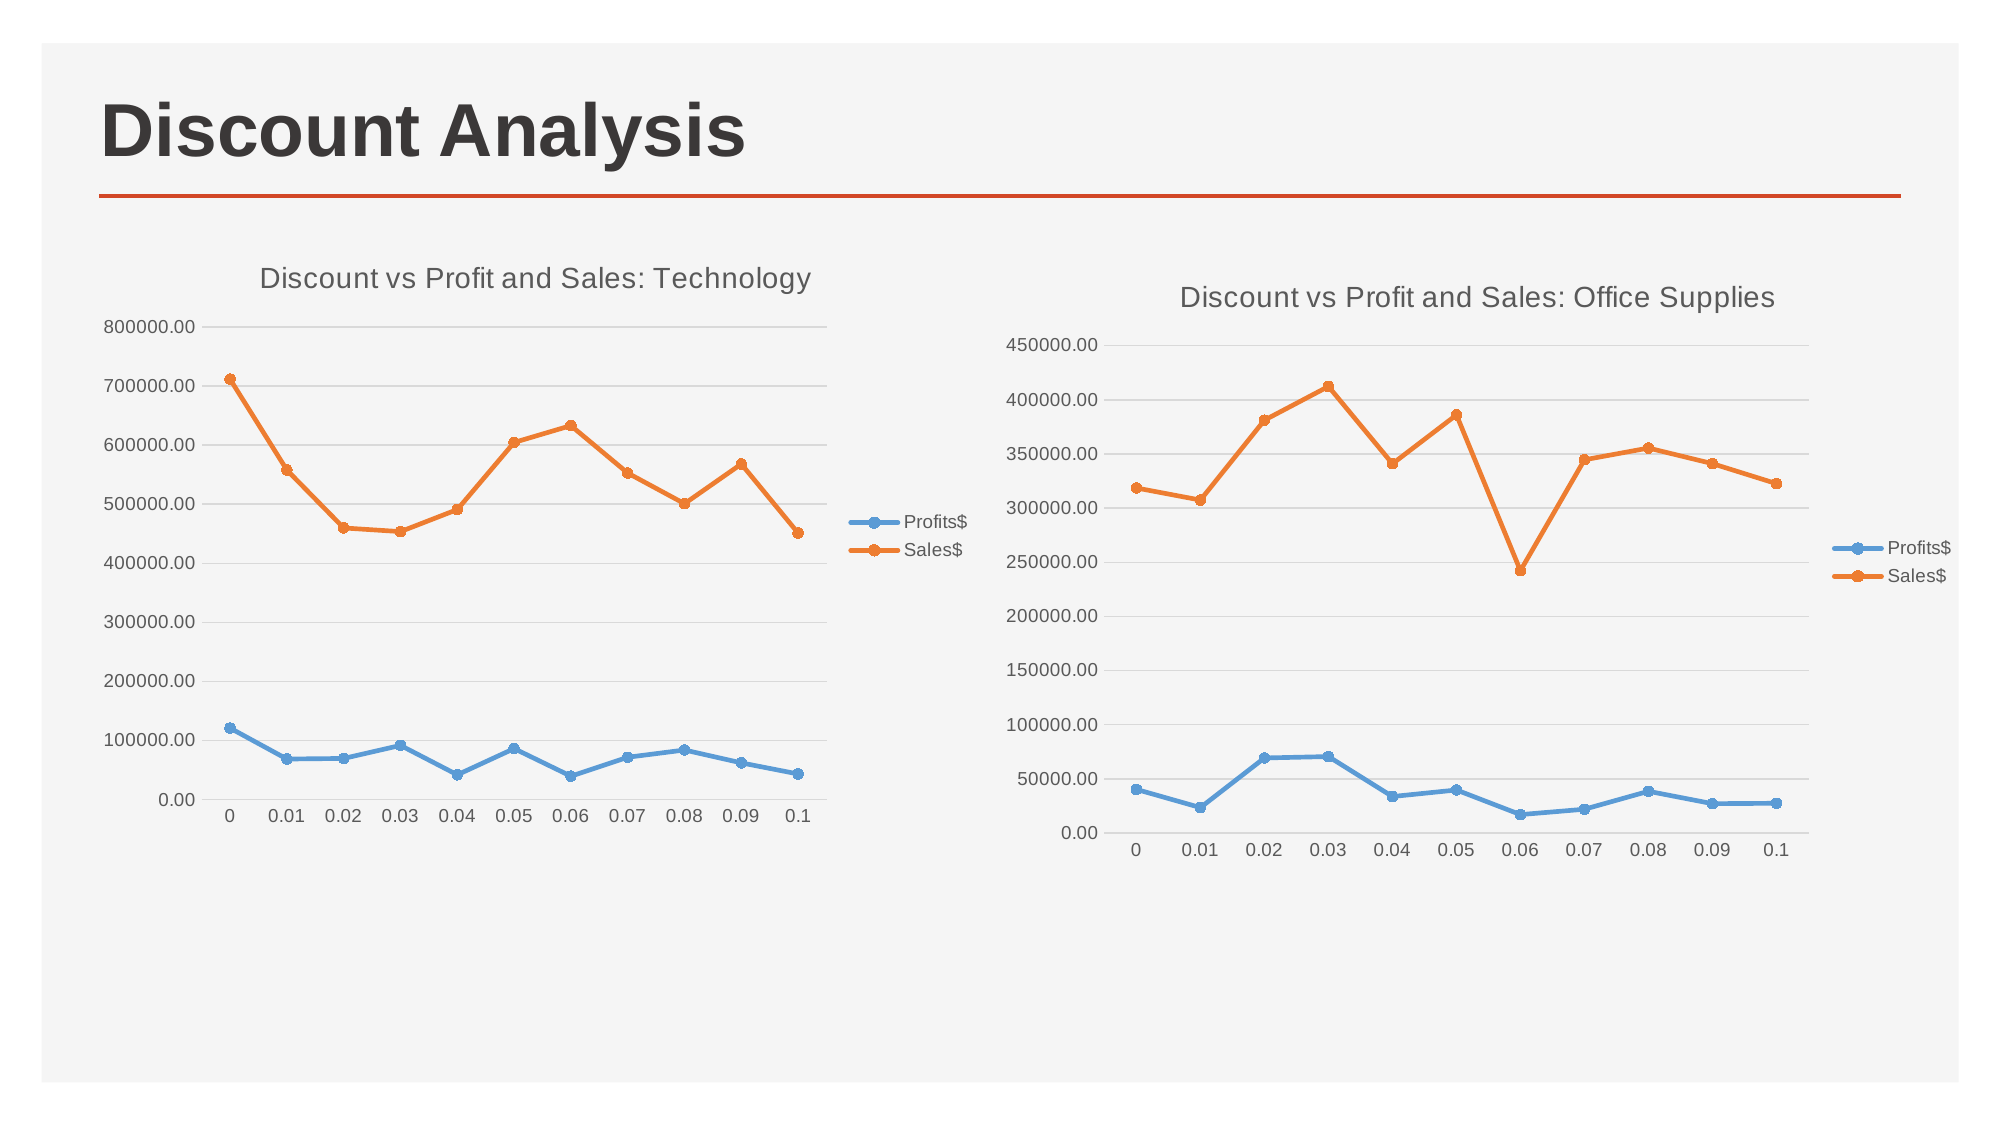

# Discount Analysis

### Chart: Discount vs Profit and Sales: Technology

| Category | Profits$ | Sales$ |
|---|---|---|
| 0 | 121166.42979999998 | 711492.8540000003 |
| 0.01 | 68766.82979999998 | 557899.6569999999 |
| 0.02 | 69755.91279999996 | 459813.6879999998 |
| 0.03 | 91848.85669999997 | 453675.0050000002 |
| 0.04 | 42102.84860000001 | 491066.76850000024 |
| 0.05 | 86475.11540000002 | 604534.8545000004 |
| 0.06 | 39825.8086 | 632977.5495000003 |
| 0.07 | 71768.0163 | 552725.2605000001 |
| 0.08 | 84071.69750000002 | 500868.8839999999 |
| 0.09 | 62303.87730000001 | 568010.8205 |
| 0.1 | 43515.8636 | 451182.8405000001 |

### Chart: Discount vs Profit and Sales: Office Supplies

| Category | Profits$ | Sales$ |
|---|---|---|
| 0 | 40321.937500000015 | 318660.0000000003 |
| 0.01 | 23550.700999999997 | 307472.1799999999 |
| 0.02 | 69297.12200000005 | 381210.8500000002 |
| 0.03 | 70614.70599999998 | 412334.39999999985 |
| 0.04 | 33740.66399999995 | 341004.63 |
| 0.05 | 39796.313999999984 | 386094.3400000002 |
| 0.06 | 17013.05249999999 | 242194.69 |
| 0.07 | 22019.088999999993 | 344627.70000000007 |
| 0.08 | 38585.95250000001 | 355495.8199999999 |
| 0.09 | 27105.980499999983 | 341074.71 |
| 0.1 | 27512.252999999975 | 322592.78000000014 |